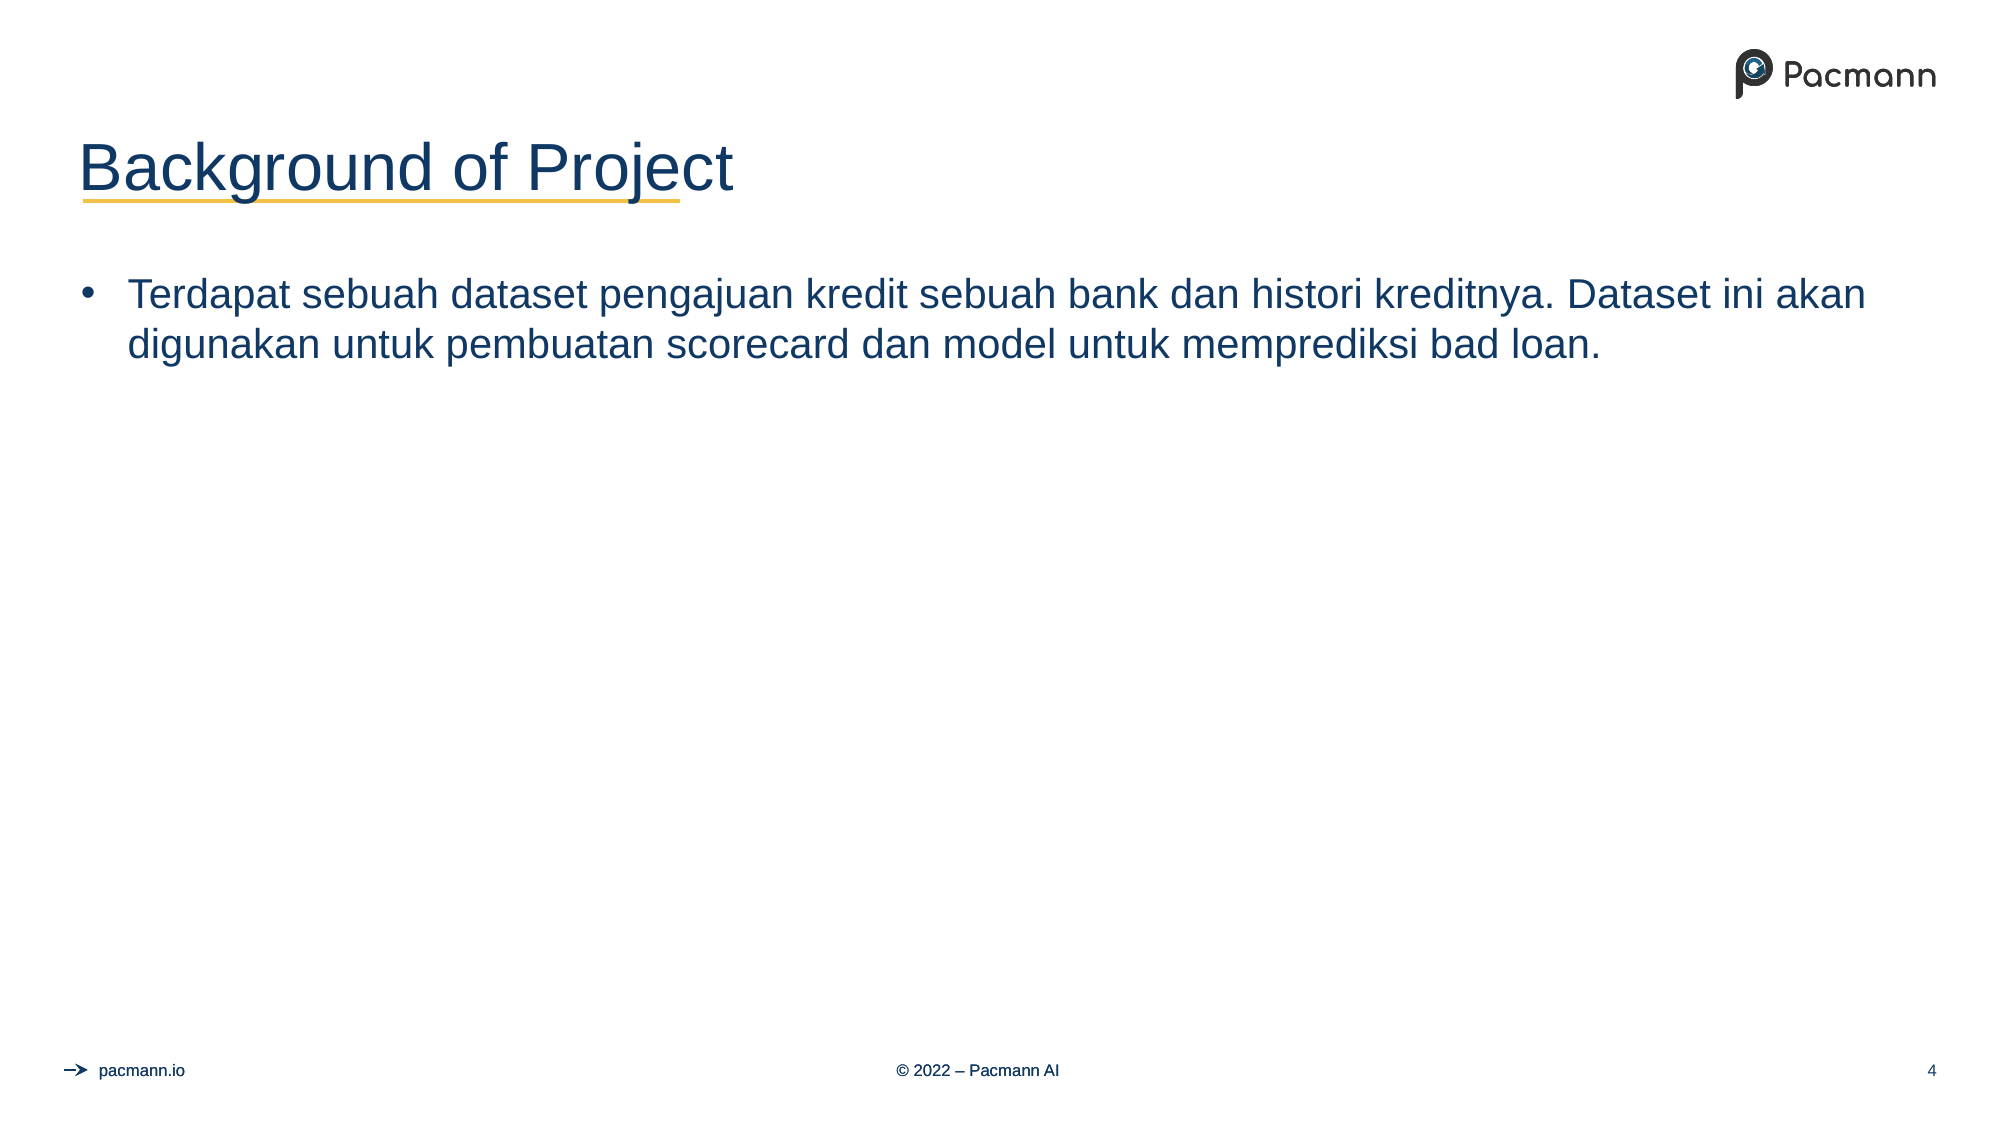

# Background of Project
Terdapat sebuah dataset pengajuan kredit sebuah bank dan histori kreditnya. Dataset ini akan digunakan untuk pembuatan scorecard dan model untuk memprediksi bad loan.